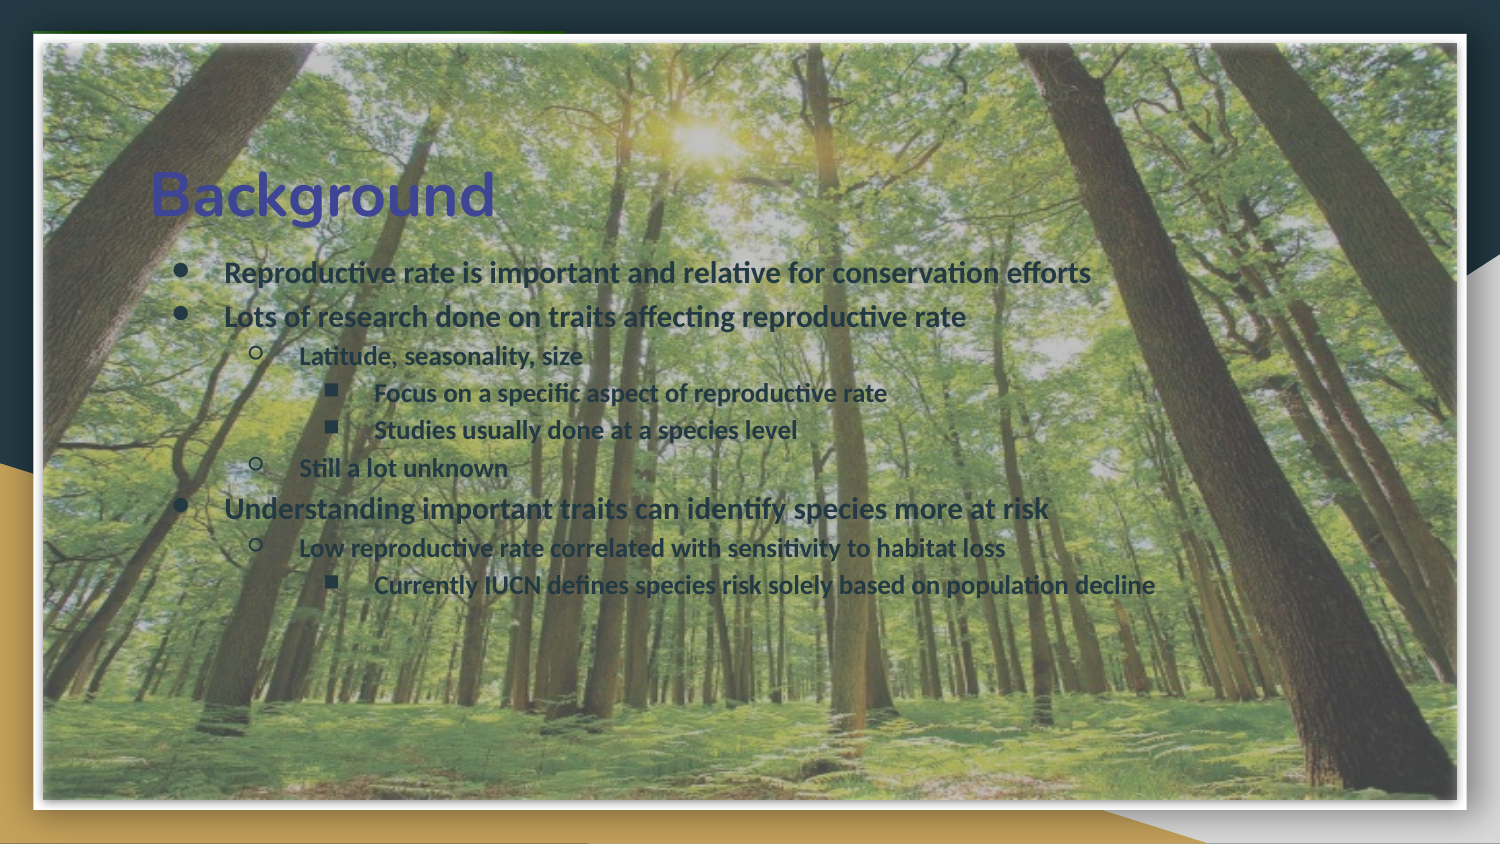

# Background
Reproductive rate is important and relative for conservation efforts
Lots of research done on traits affecting reproductive rate
Latitude, seasonality, size
Focus on a specific aspect of reproductive rate
Studies usually done at a species level
Still a lot unknown
Understanding important traits can identify species more at risk
Low reproductive rate correlated with sensitivity to habitat loss
Currently IUCN defines species risk solely based on population decline